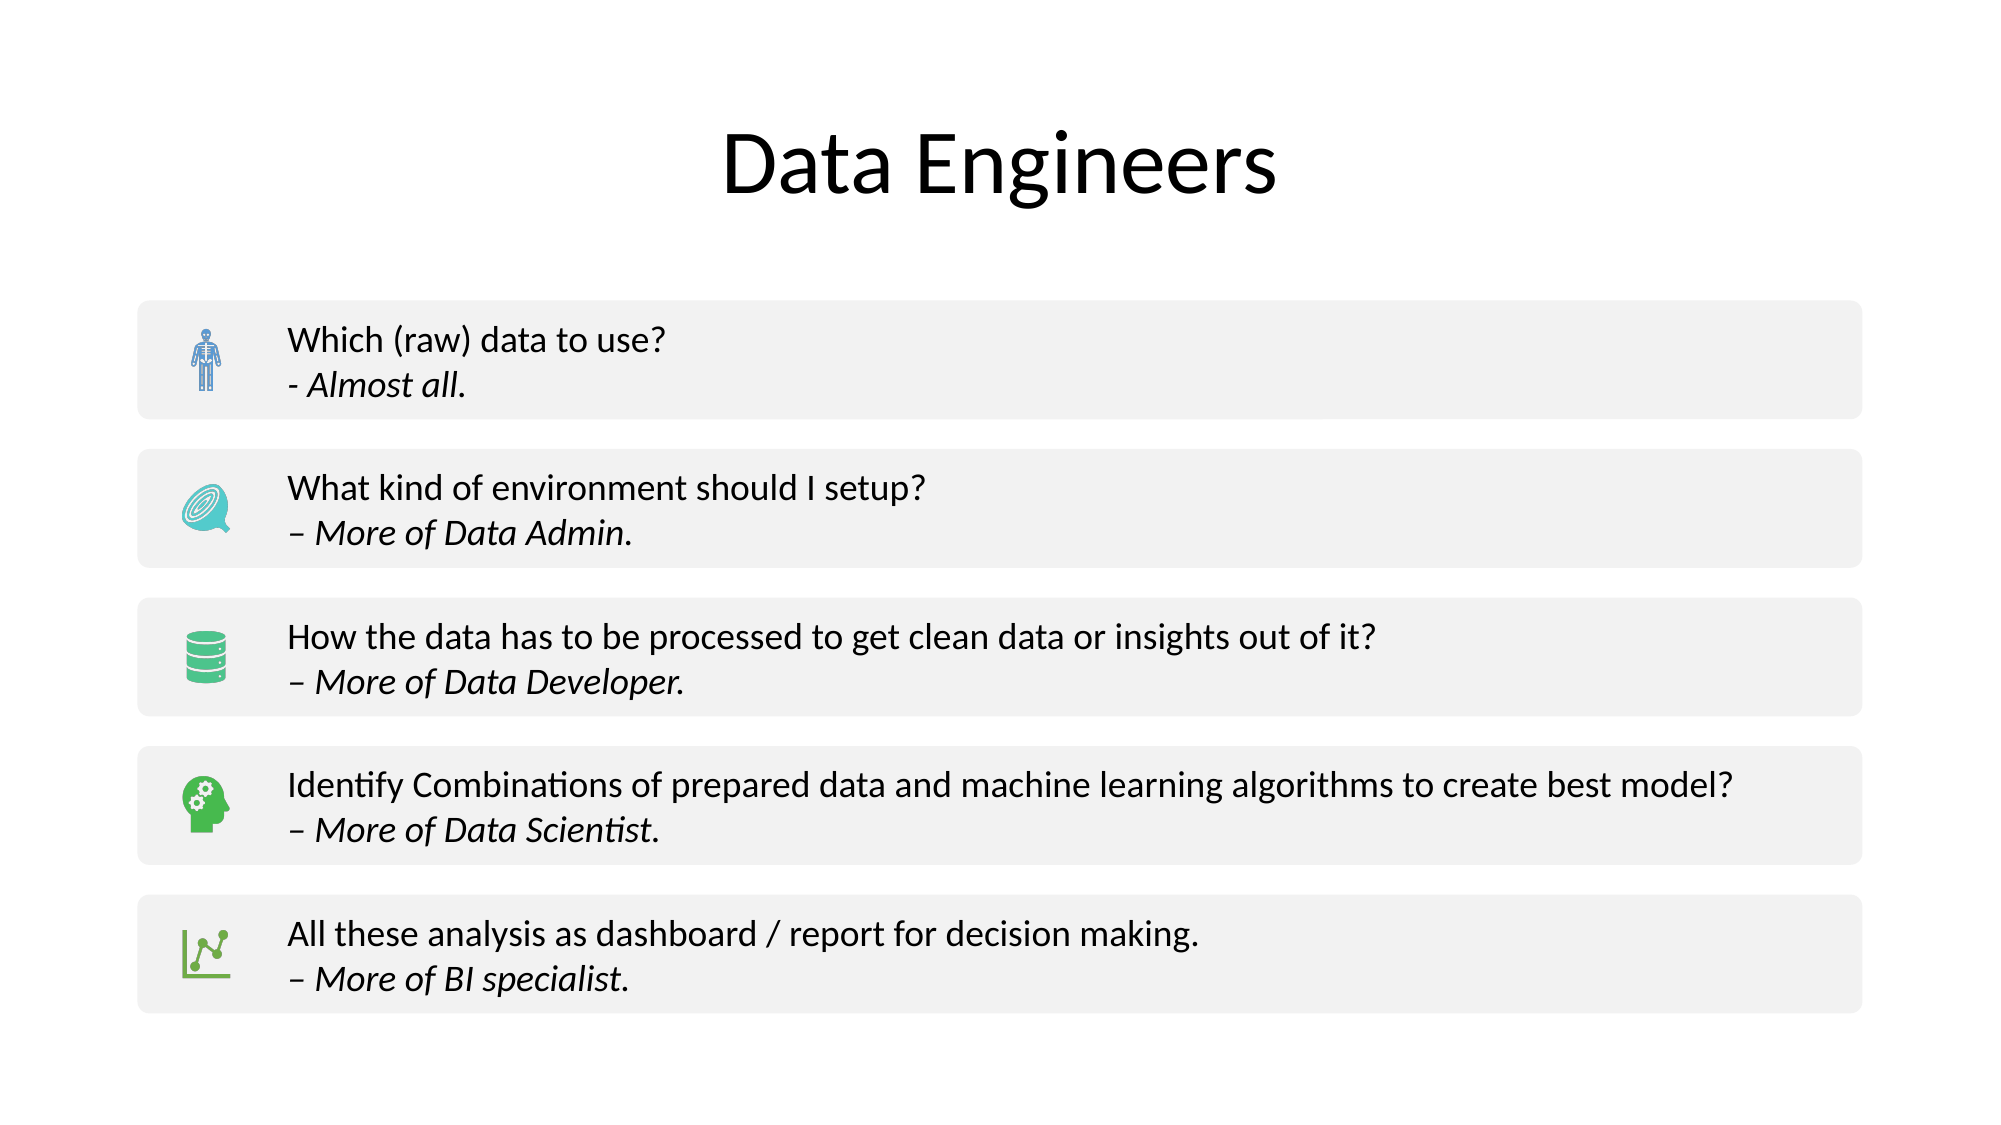

# Data Engineers
Which (raw) data to use?
- Almost all.
What kind of environment should I setup?
– More of Data Admin.
How the data has to be processed to get clean data or insights out of it?
– More of Data Developer.
Identify Combinations of prepared data and machine learning algorithms to create best model?
– More of Data Scientist.
All these analysis as dashboard / report for decision making.
– More of BI specialist.